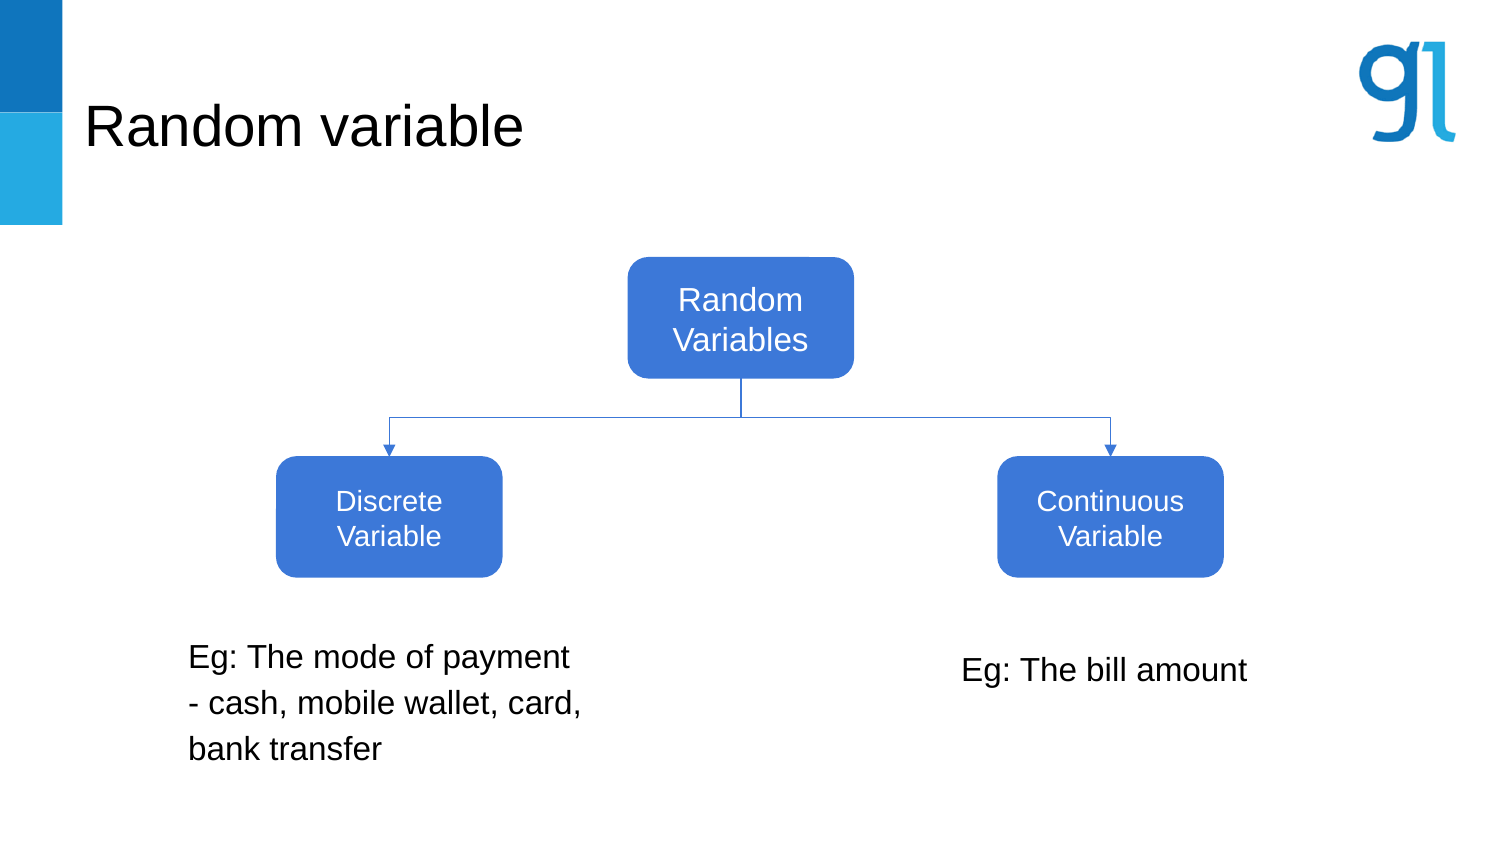

# Random variable
Random Variables
Discrete Variable
Continuous Variable
Eg: The mode of payment - cash, mobile wallet, card, bank transfer
Eg: The bill amount